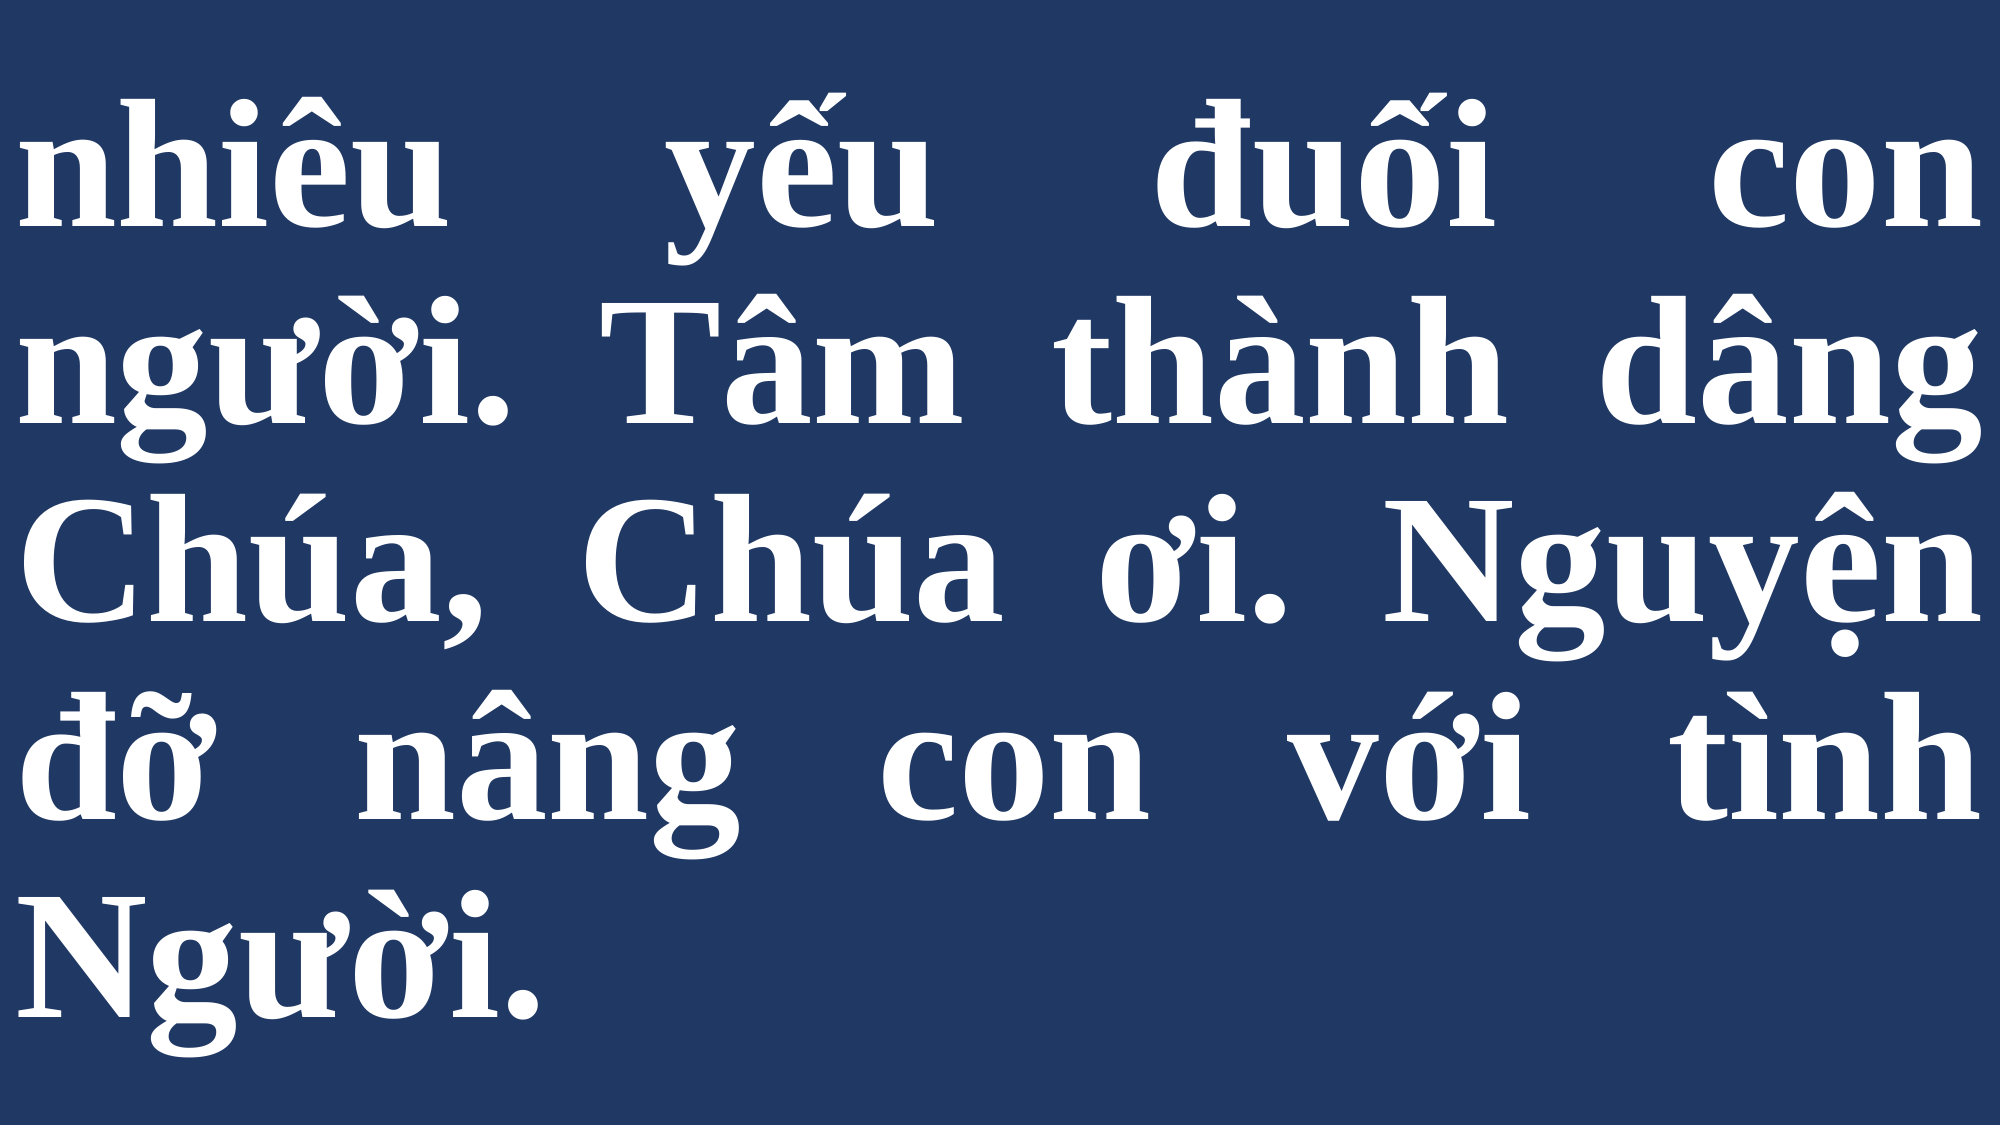

# nhiêu yếu đuối con người. Tâm thành dâng Chúa, Chúa ơi. Nguyện đỡ nâng con với tình Người.